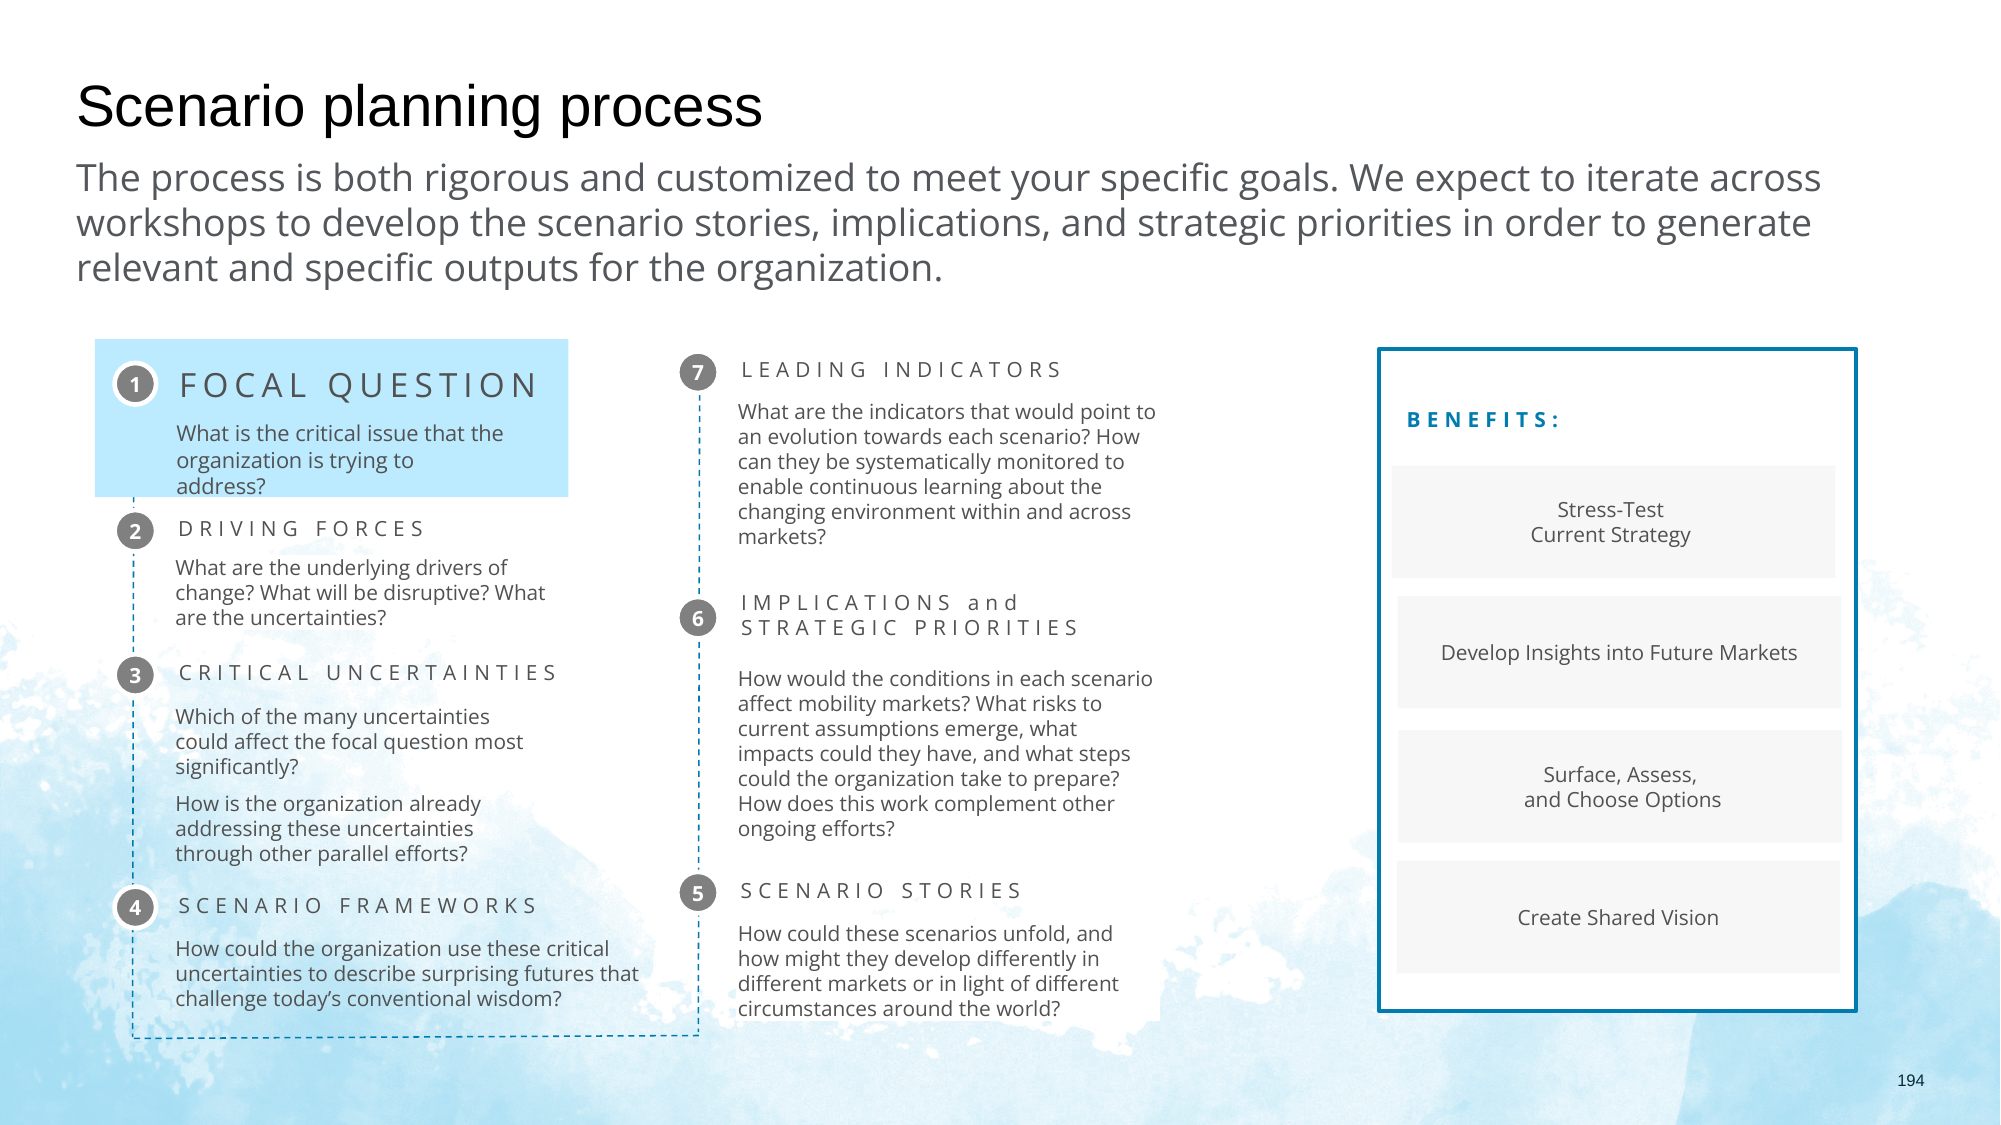

# Scenario planning process
The process is both rigorous and customized to meet your specific goals. We expect to iterate across workshops to develop the scenario stories, implications, and strategic priorities in order to generate relevant and specific outputs for the organization.

FOCAL QUESTION
1
What is the critical issue that the organization is trying to address?

LEADING INDICATORS
7
BENEFITS:
Stress-Test
Current Strategy
Develop Insights into Future Markets
Surface, Assess,
 and Choose Options
Create Shared Vision
What are the indicators that would point to an evolution towards each scenario? How can they be systematically monitored to enable continuous learning about the changing environment within and across markets?
DRIVING FORCES
2
What are the underlying drivers of change? What will be disruptive? What are the uncertainties?
IMPLICATIONS and
STRATEGIC PRIORITIES
6
CRITICAL UNCERTAINTIES
3
How would the conditions in each scenario affect mobility markets? What risks to current assumptions emerge, what impacts could they have, and what steps could the organization take to prepare? How does this work complement other ongoing efforts?
Which of the many uncertainties could affect the focal question most significantly?
How is the organization already addressing these uncertainties through other parallel efforts?
SCENARIO STORIES
5
SCENARIO FRAMEWORKS
4
How could these scenarios unfold, and how might they develop differently in different markets or in light of different circumstances around the world?
How could the organization use these critical uncertainties to describe surprising futures that challenge today’s conventional wisdom?